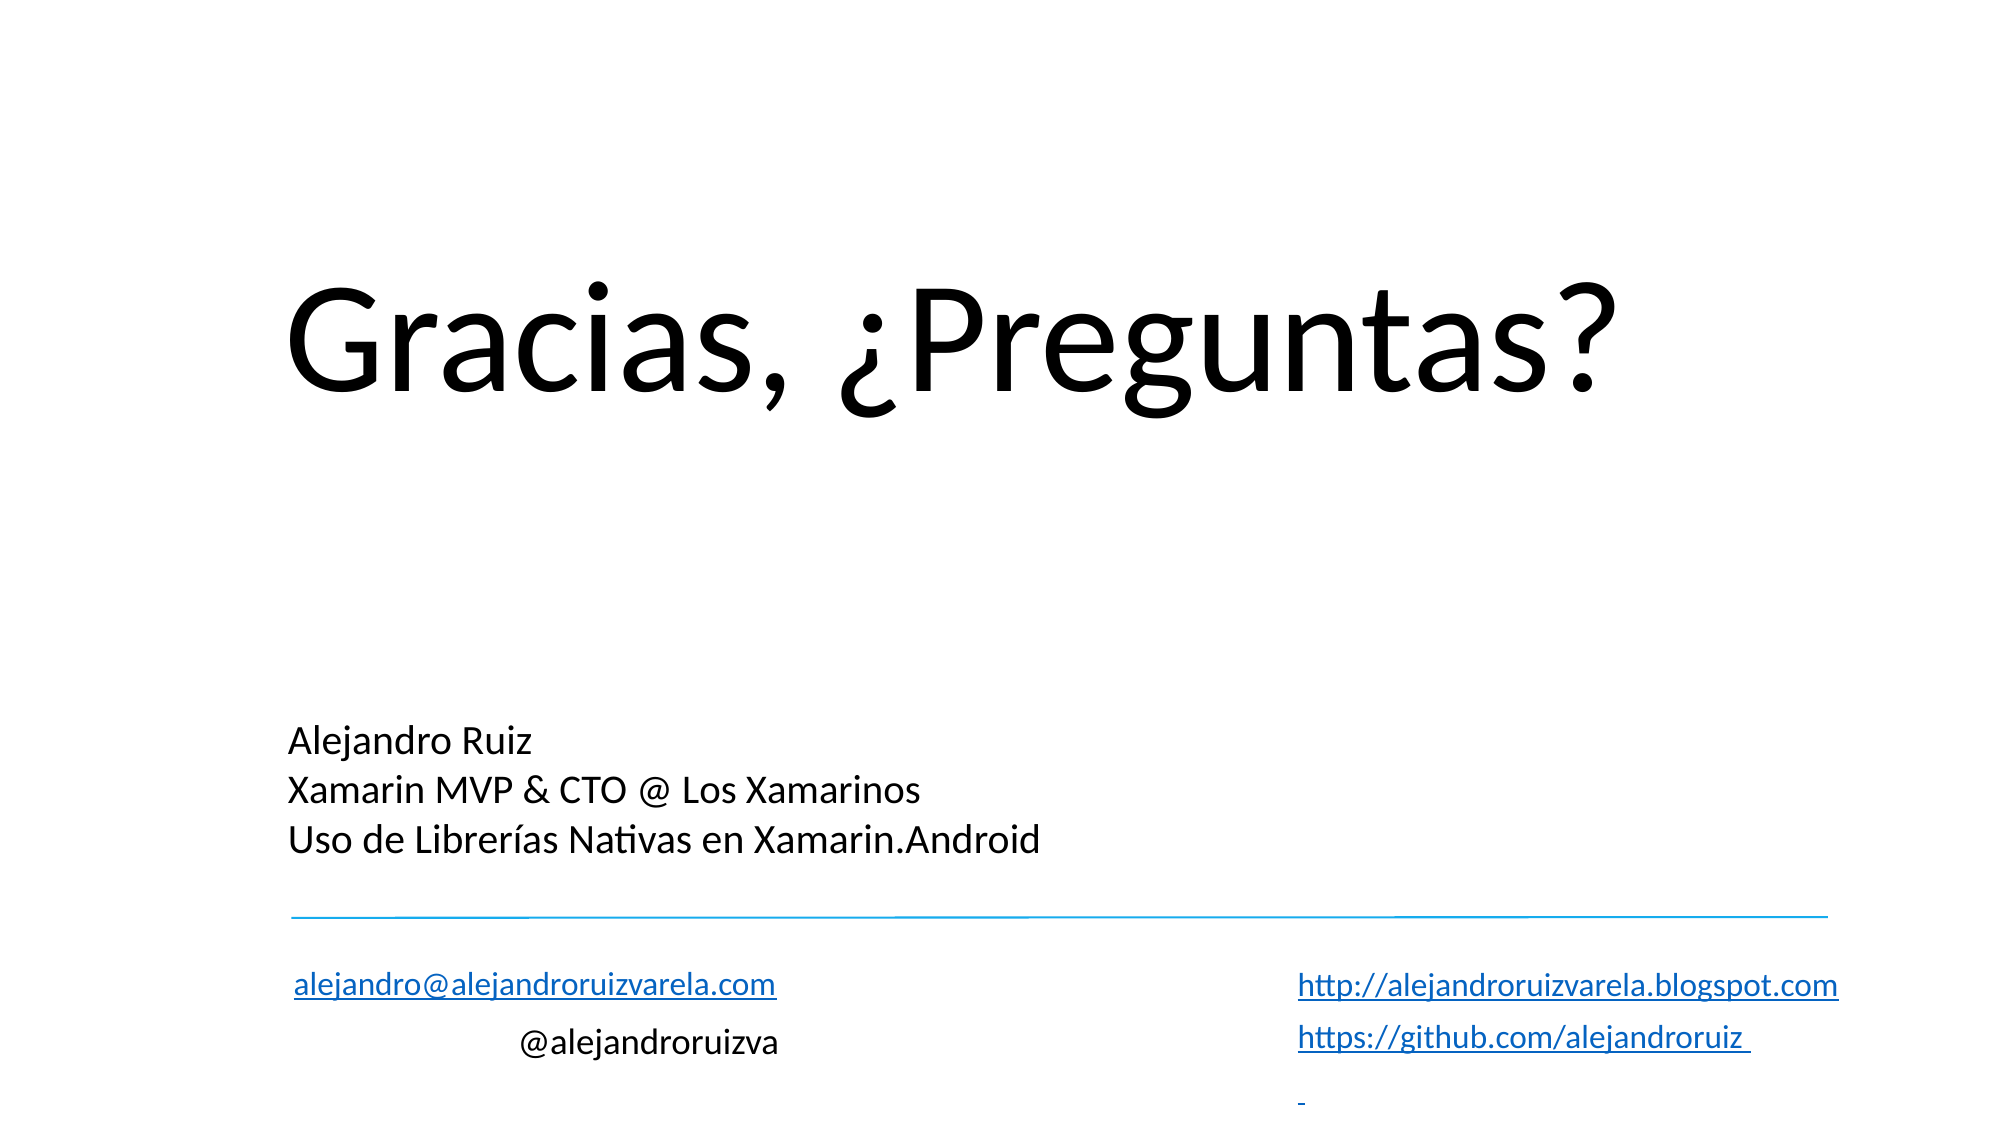

Gracias, ¿Preguntas?
Alejandro Ruiz
Xamarin MVP & CTO @ Los Xamarinos
Uso de Librerías Nativas en Xamarin.Android
http://alejandroruizvarela.blogspot.com
https://github.com/alejandroruiz

alejandro@alejandroruizvarela.com

@alejandroruizva